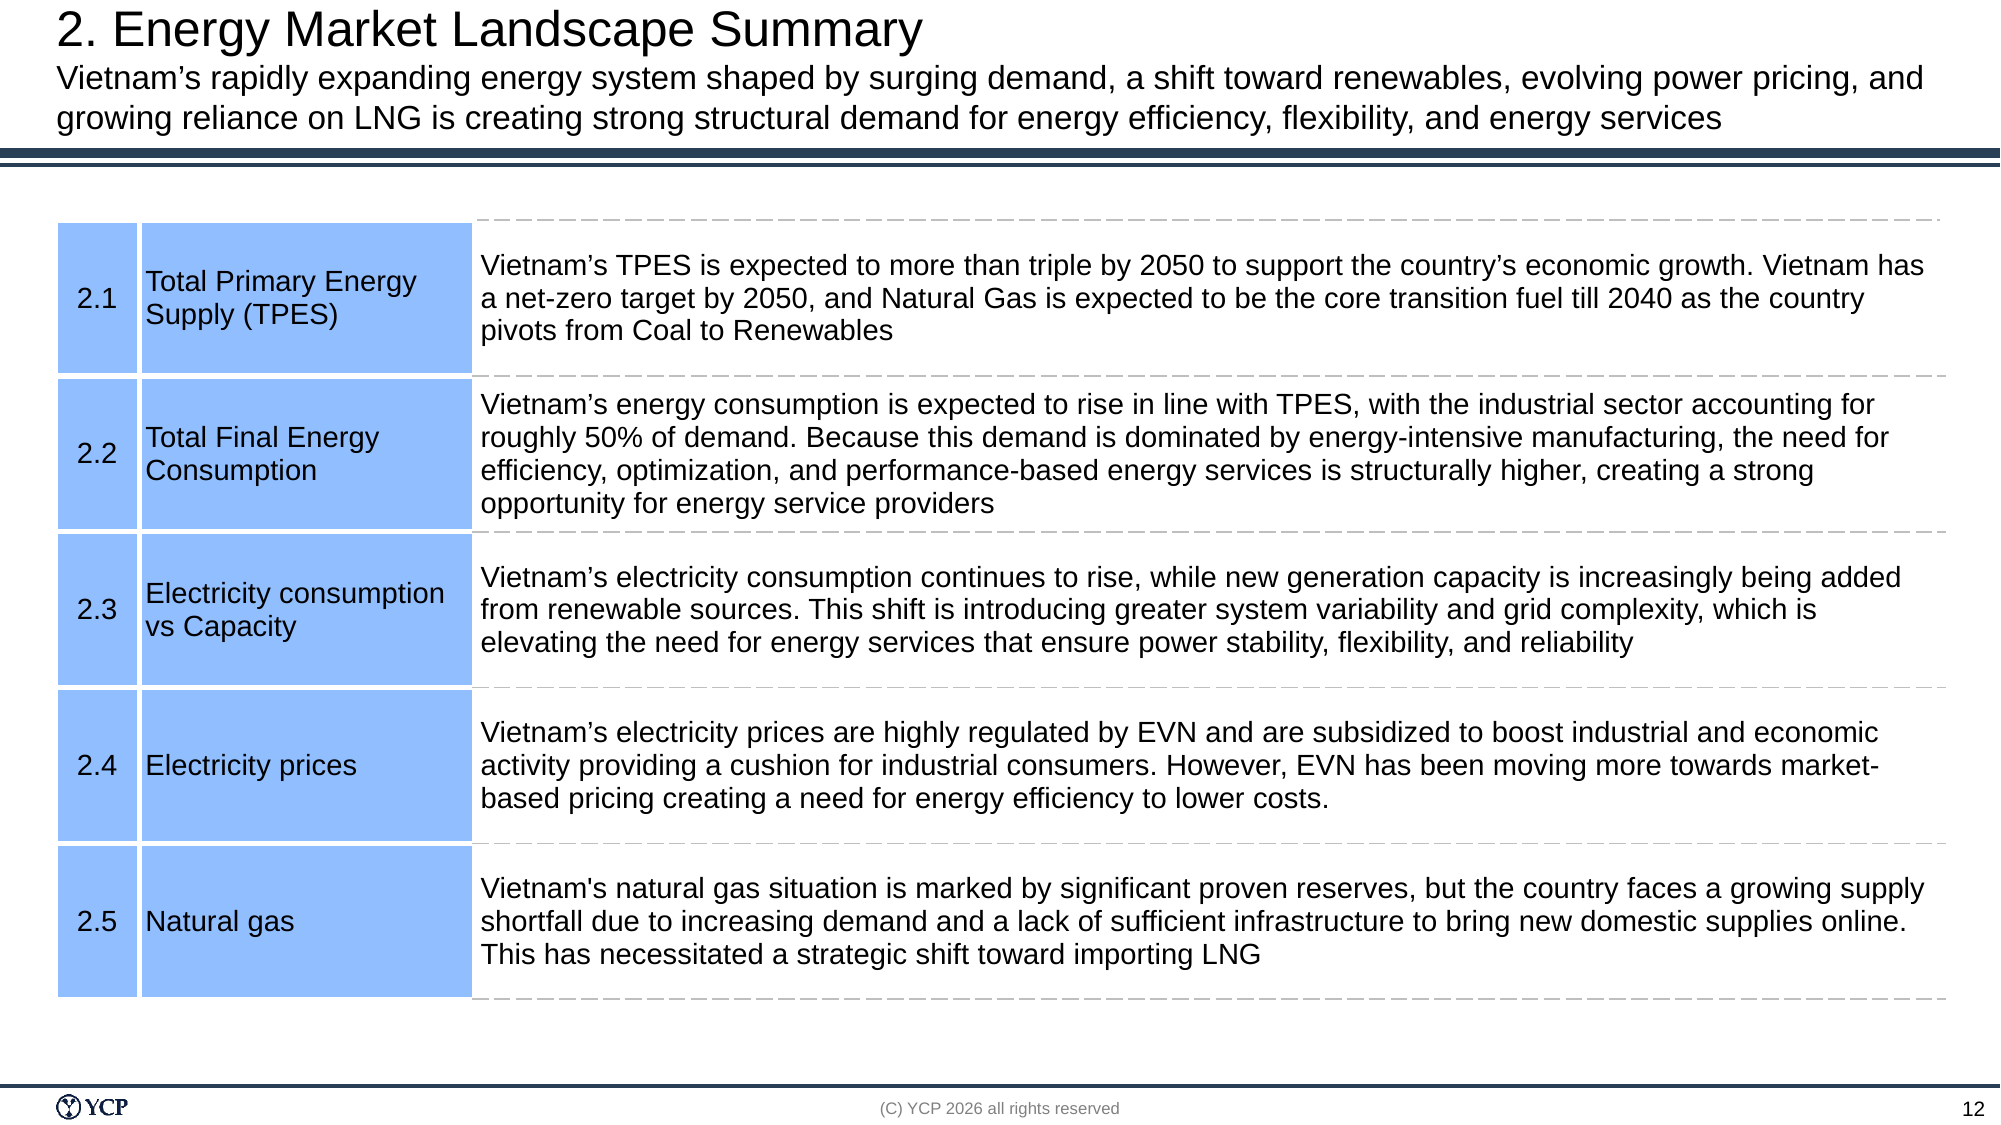

# 2. Energy Market Landscape Summary Vietnam’s rapidly expanding energy system shaped by surging demand, a shift toward renewables, evolving power pricing, and growing reliance on LNG is creating strong structural demand for energy efficiency, flexibility, and energy services
| 2.1 | Total Primary Energy Supply (TPES) | Vietnam’s TPES is expected to more than triple by 2050 to support the country’s economic growth. Vietnam has a net-zero target by 2050, and Natural Gas is expected to be the core transition fuel till 2040 as the country pivots from Coal to Renewables |
| --- | --- | --- |
| 2.2 | Total Final Energy Consumption | Vietnam’s energy consumption is expected to rise in line with TPES, with the industrial sector accounting for roughly 50% of demand. Because this demand is dominated by energy-intensive manufacturing, the need for efficiency, optimization, and performance-based energy services is structurally higher, creating a strong opportunity for energy service providers |
| 2.3 | Electricity consumption vs Capacity | Vietnam’s electricity consumption continues to rise, while new generation capacity is increasingly being added from renewable sources. This shift is introducing greater system variability and grid complexity, which is elevating the need for energy services that ensure power stability, flexibility, and reliability |
| 2.4 | Electricity prices | Vietnam’s electricity prices are highly regulated by EVN and are subsidized to boost industrial and economic activity providing a cushion for industrial consumers. However, EVN has been moving more towards market-based pricing creating a need for energy efficiency to lower costs. |
| 2.5 | Natural gas | Vietnam's natural gas situation is marked by significant proven reserves, but the country faces a growing supply shortfall due to increasing demand and a lack of sufficient infrastructure to bring new domestic supplies online. This has necessitated a strategic shift toward importing LNG |